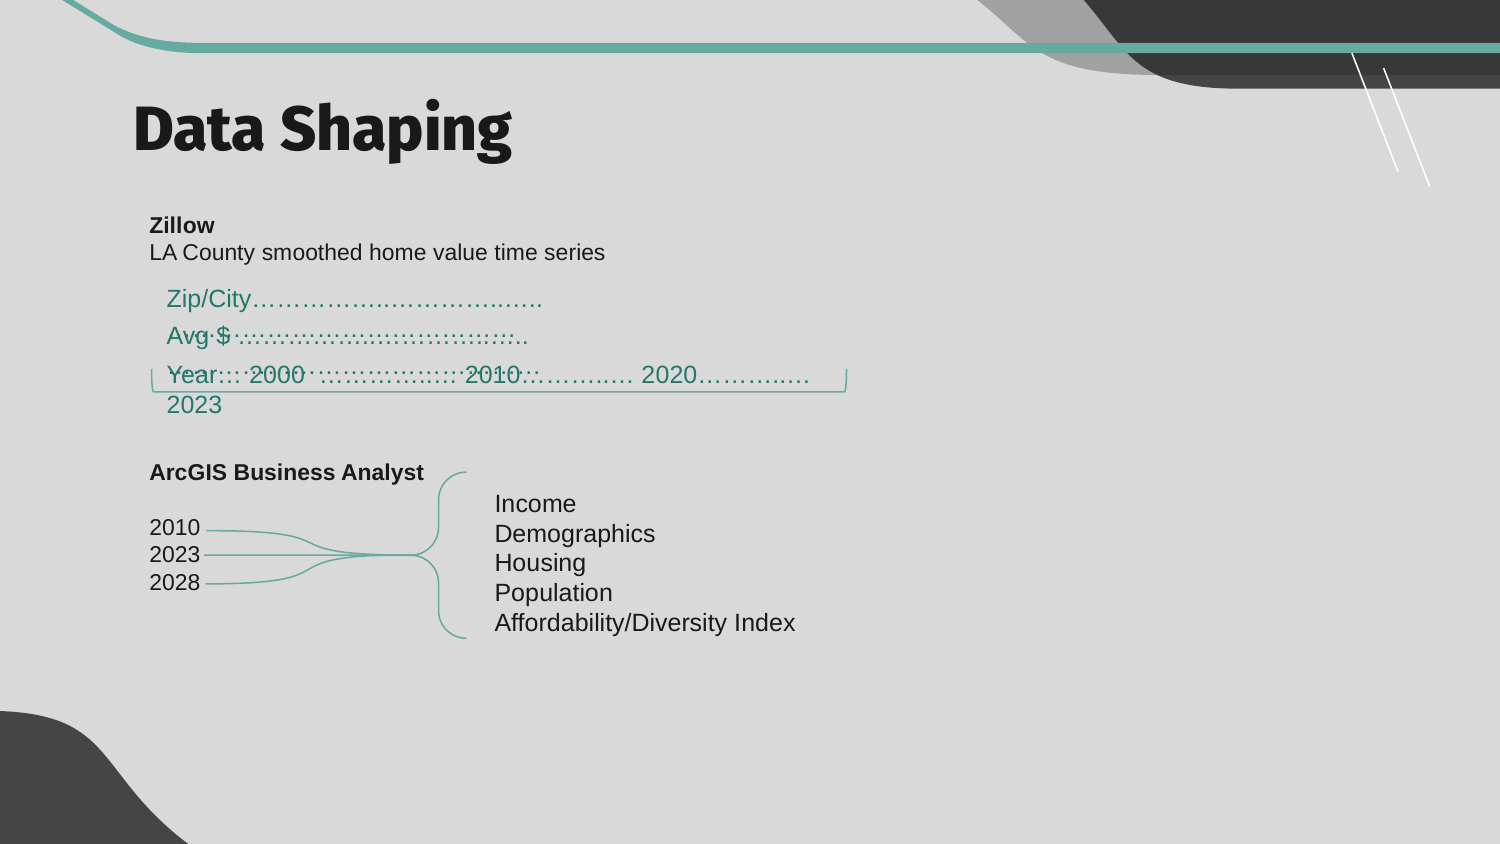

# Data Shaping
Zillow
LA County smoothed home value time series

ArcGIS Business Analyst

2010
2023
2028

Zip/City……………..…………..…..……………………………………
Avg $ ……………..…………..…..………………………………………
Year… 2000  …………..… 2010………..… 2020………..… 2023

Income
Demographics
Housing
Population
Affordability/Diversity Index